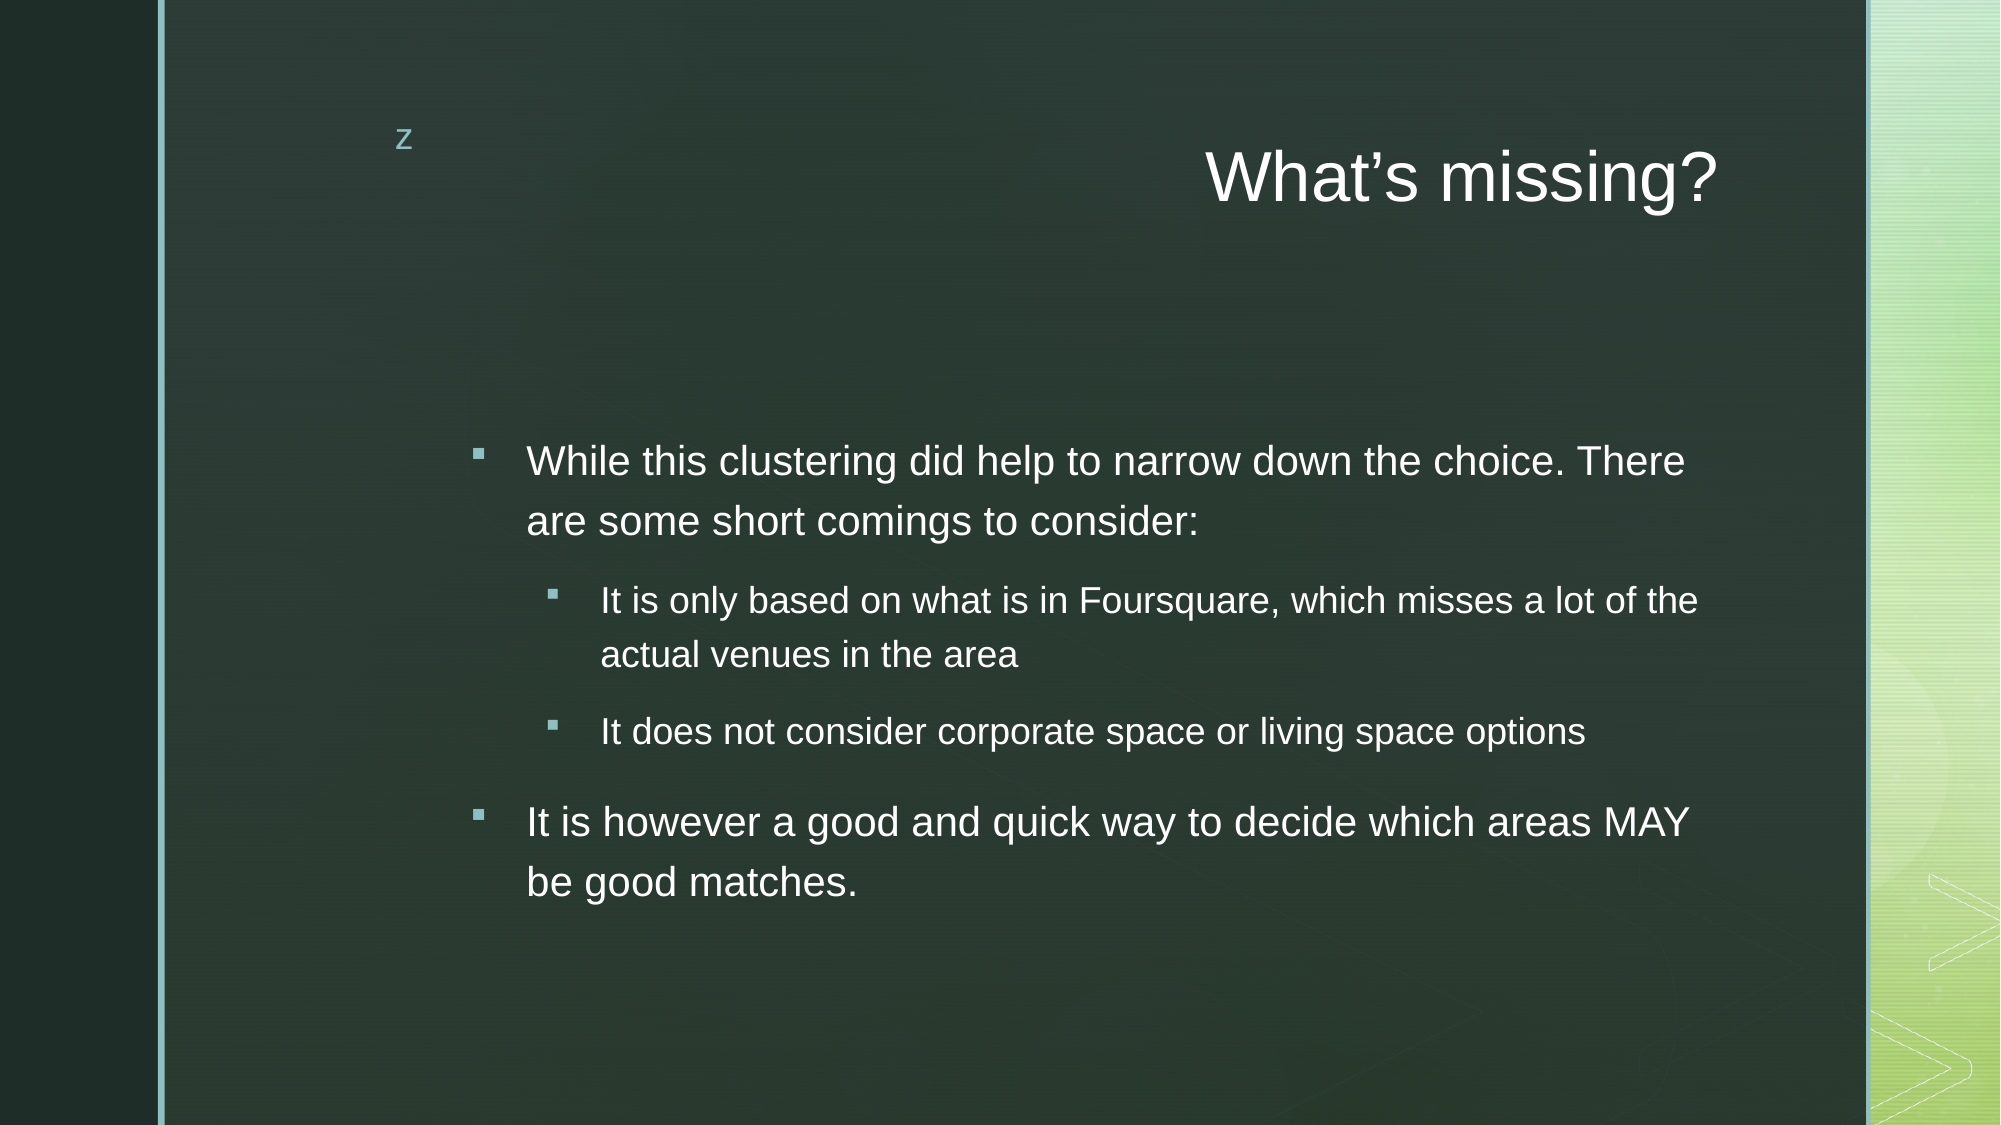

# What’s missing?
While this clustering did help to narrow down the choice. There are some short comings to consider:
It is only based on what is in Foursquare, which misses a lot of the actual venues in the area
It does not consider corporate space or living space options
It is however a good and quick way to decide which areas MAY be good matches.